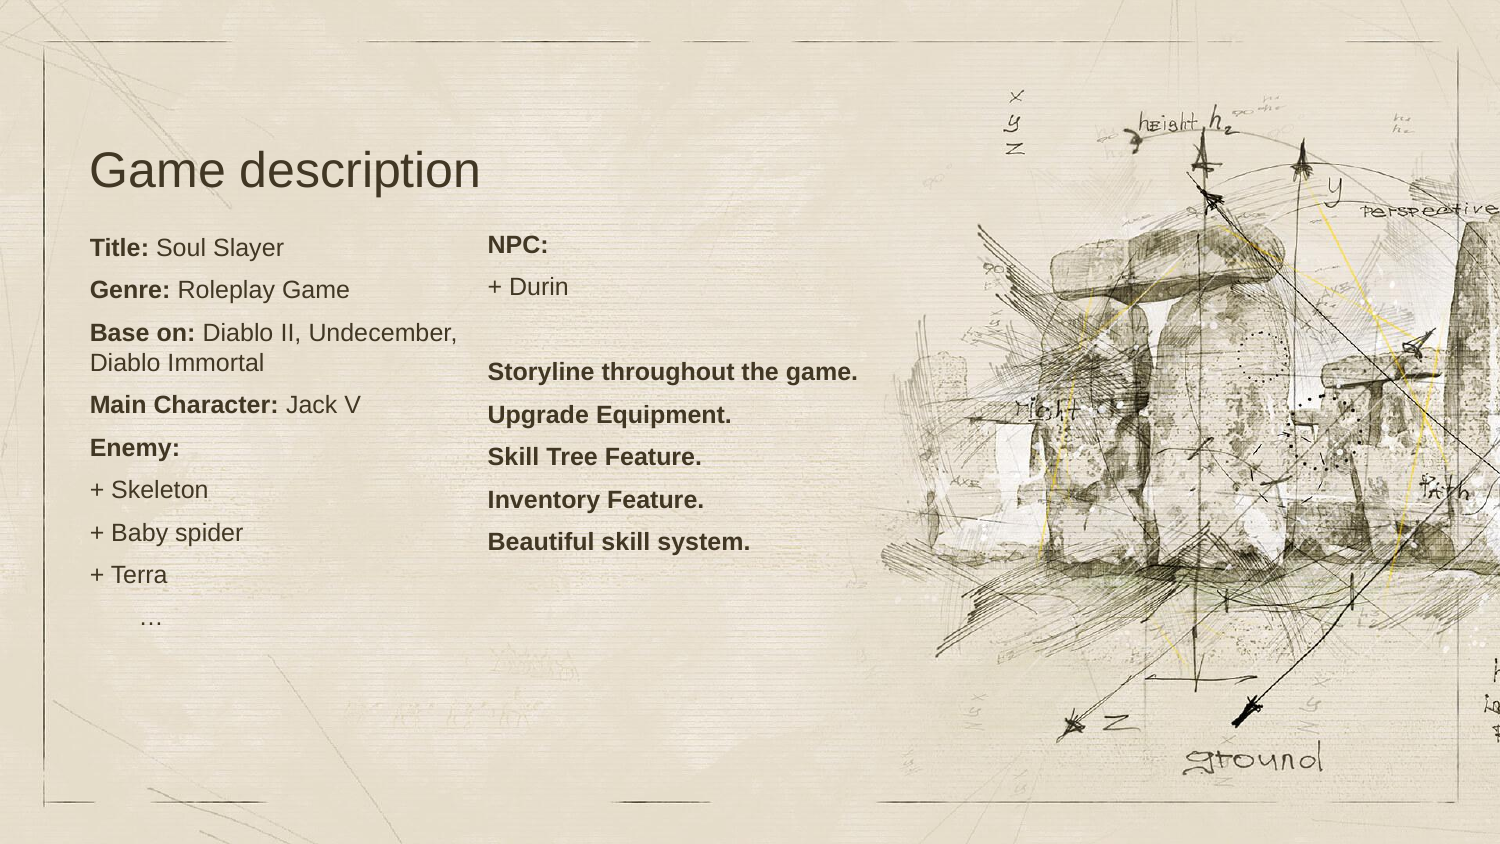

# Game description
NPC:
+ Durin

Storyline throughout the game.
Upgrade Equipment.
Skill Tree Feature.
Inventory Feature.
Beautiful skill system.

Title: Soul Slayer
Genre: Roleplay Game
Base on: Diablo II, Undecember, Diablo Immortal
Main Character: Jack V
Enemy:
+ Skeleton
+ Baby spider
+ Terra
       …